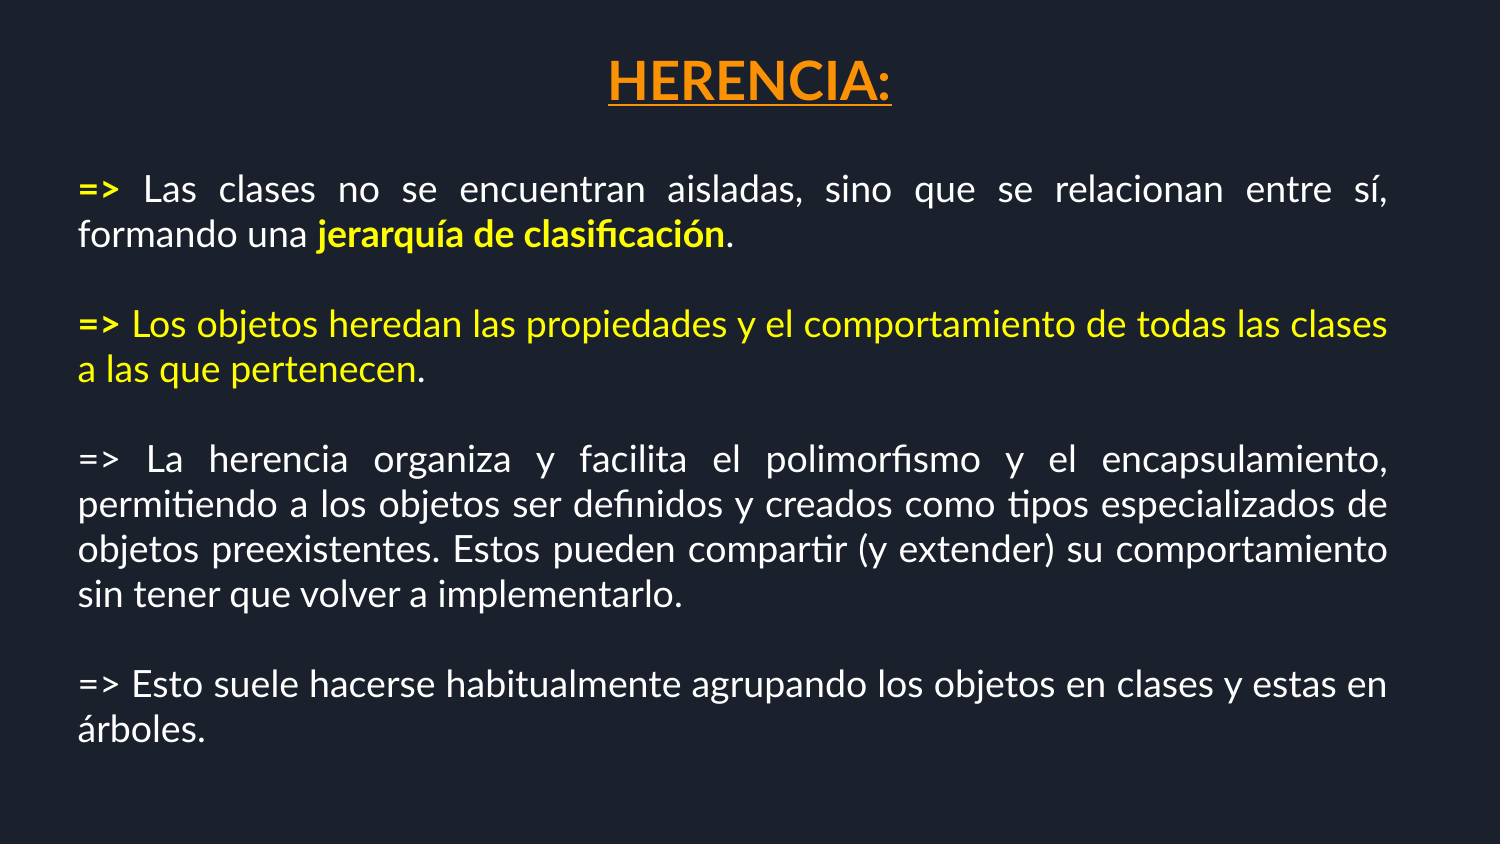

HERENCIA:
=> Las clases no se encuentran aisladas, sino que se relacionan entre sí, formando una jerarquía de clasificación.

=> Los objetos heredan las propiedades y el comportamiento de todas las clases a las que pertenecen.

=> La herencia organiza y facilita el polimorfismo y el encapsulamiento, permitiendo a los objetos ser definidos y creados como tipos especializados de objetos preexistentes. Estos pueden compartir (y extender) su comportamiento sin tener que volver a implementarlo.

=> Esto suele hacerse habitualmente agrupando los objetos en clases y estas en árboles.